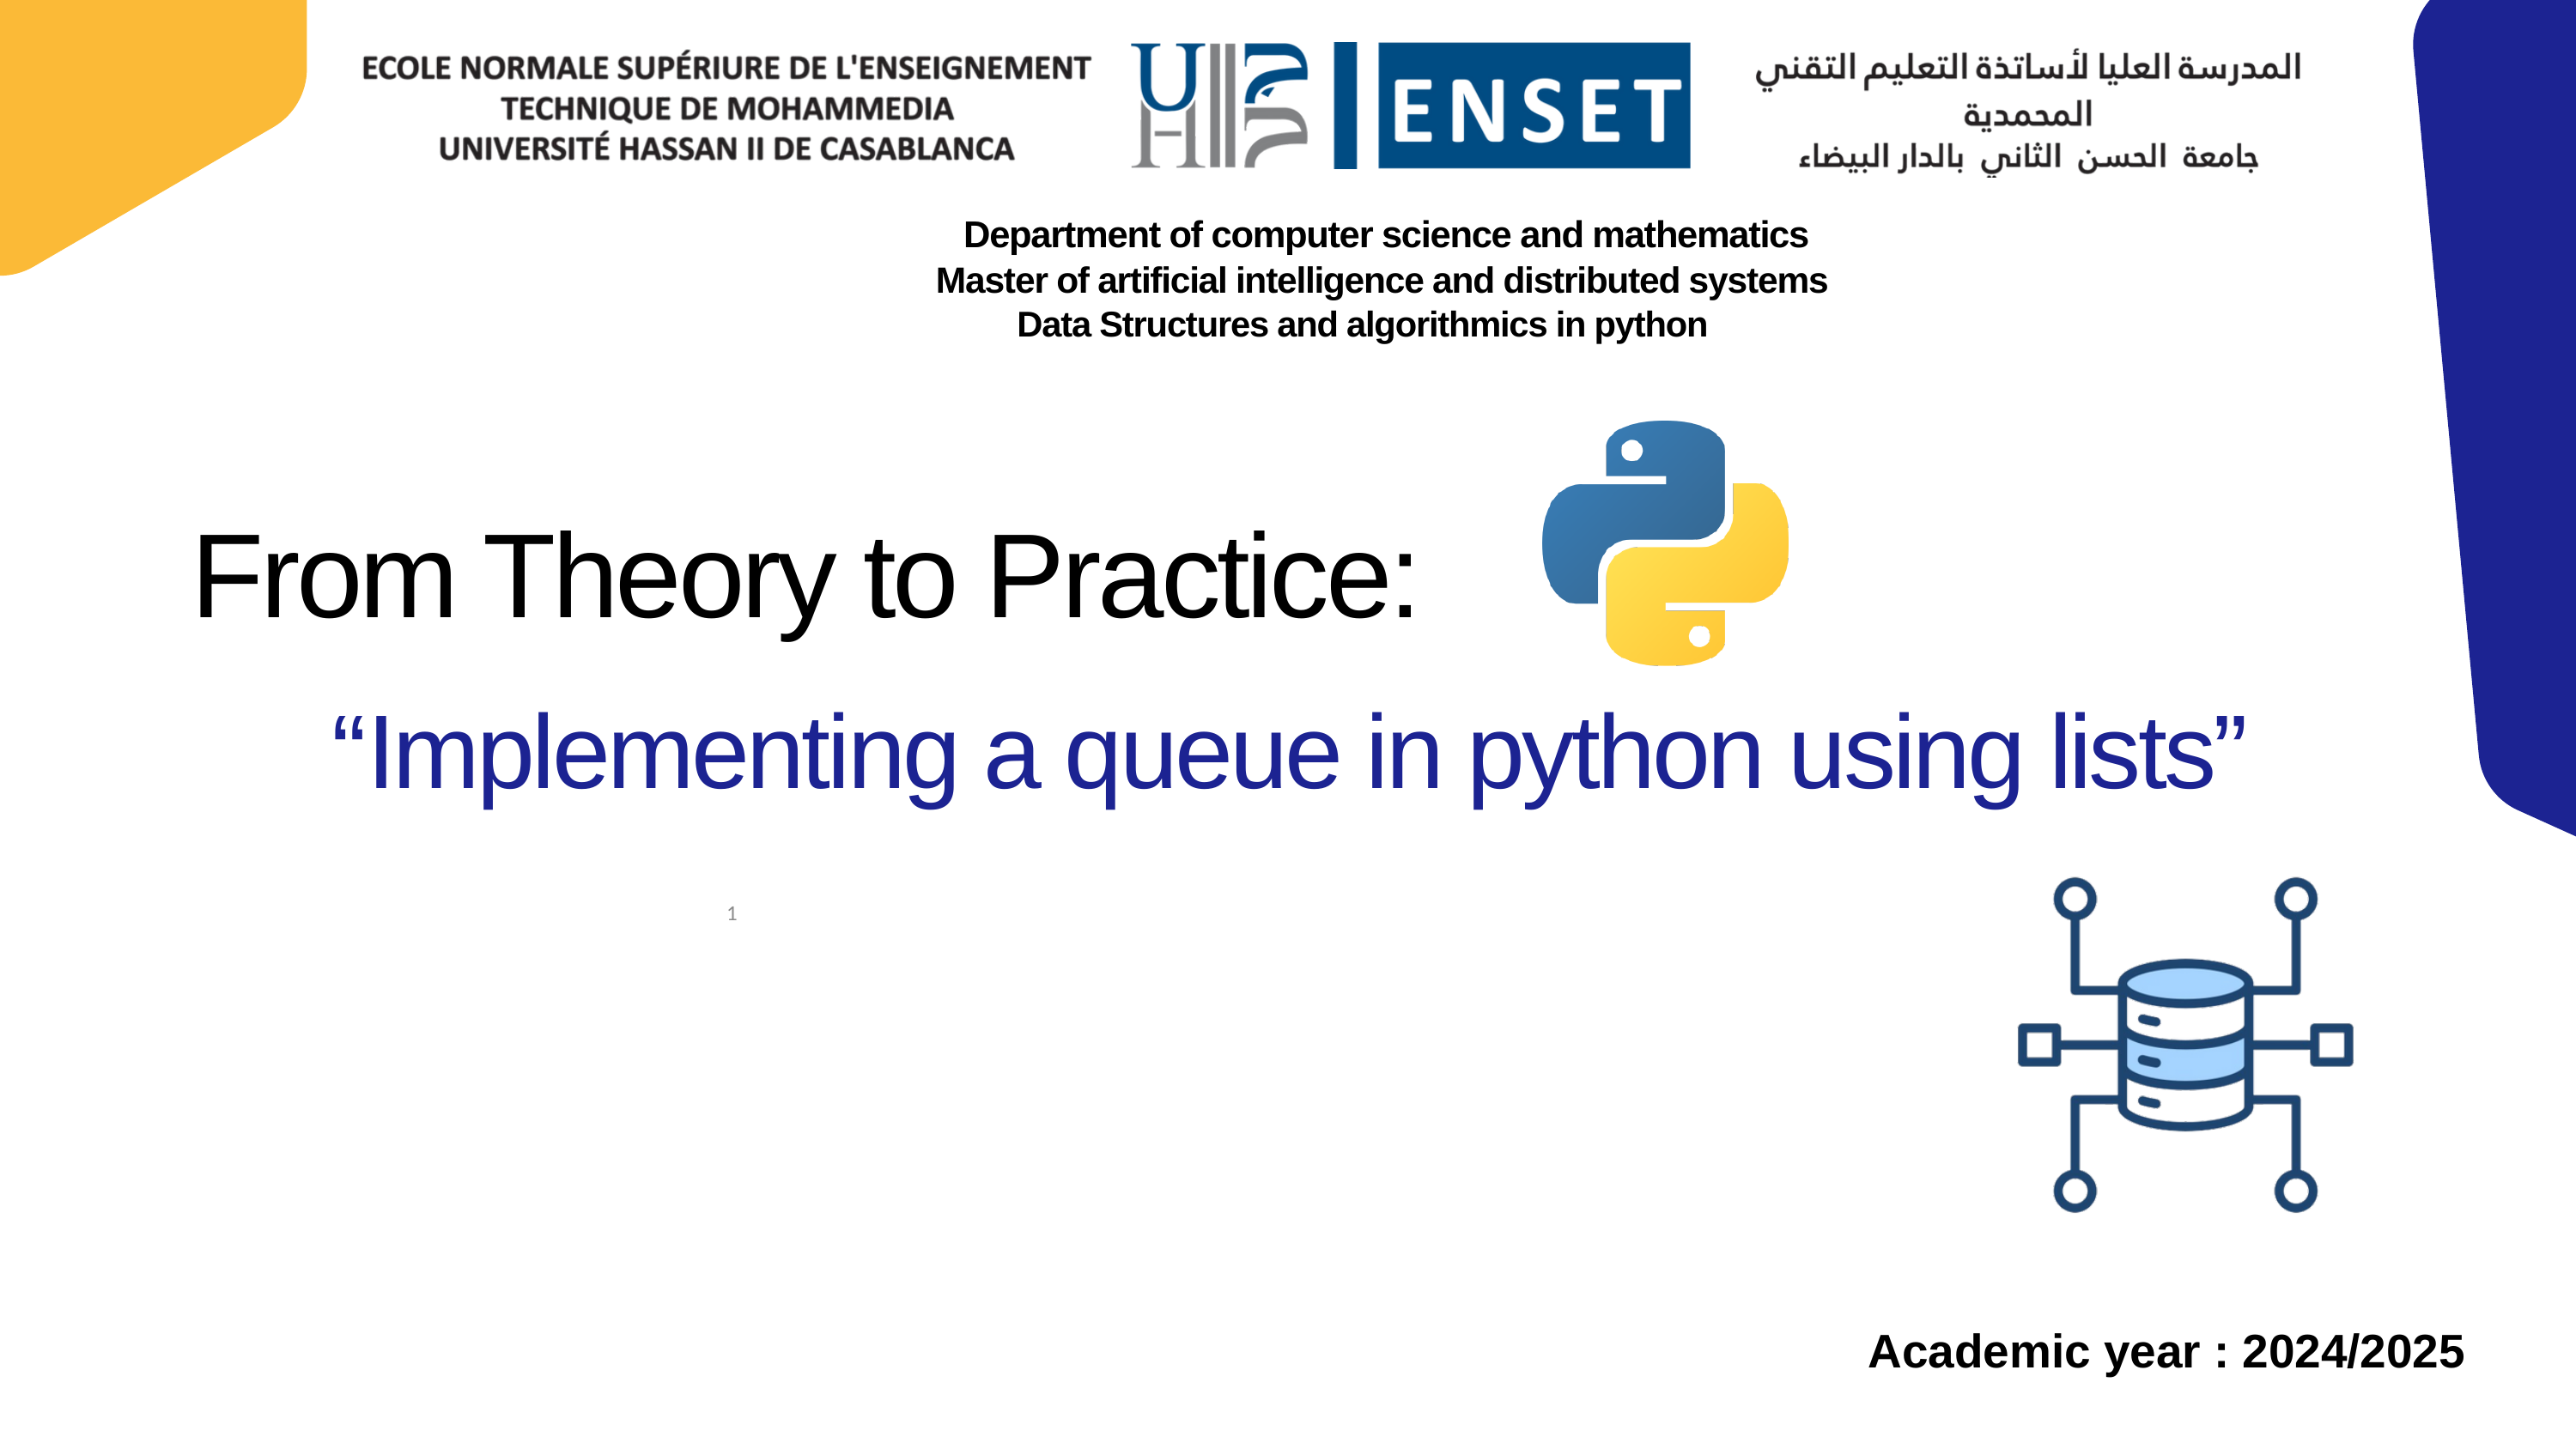

Department of computer science and mathematics
Master of artificial intelligence and distributed systems
Data Structures and algorithmics in python

From Theory to Practice:
“Implementing a queue in python using lists”

1

Academic year : 2024/2025